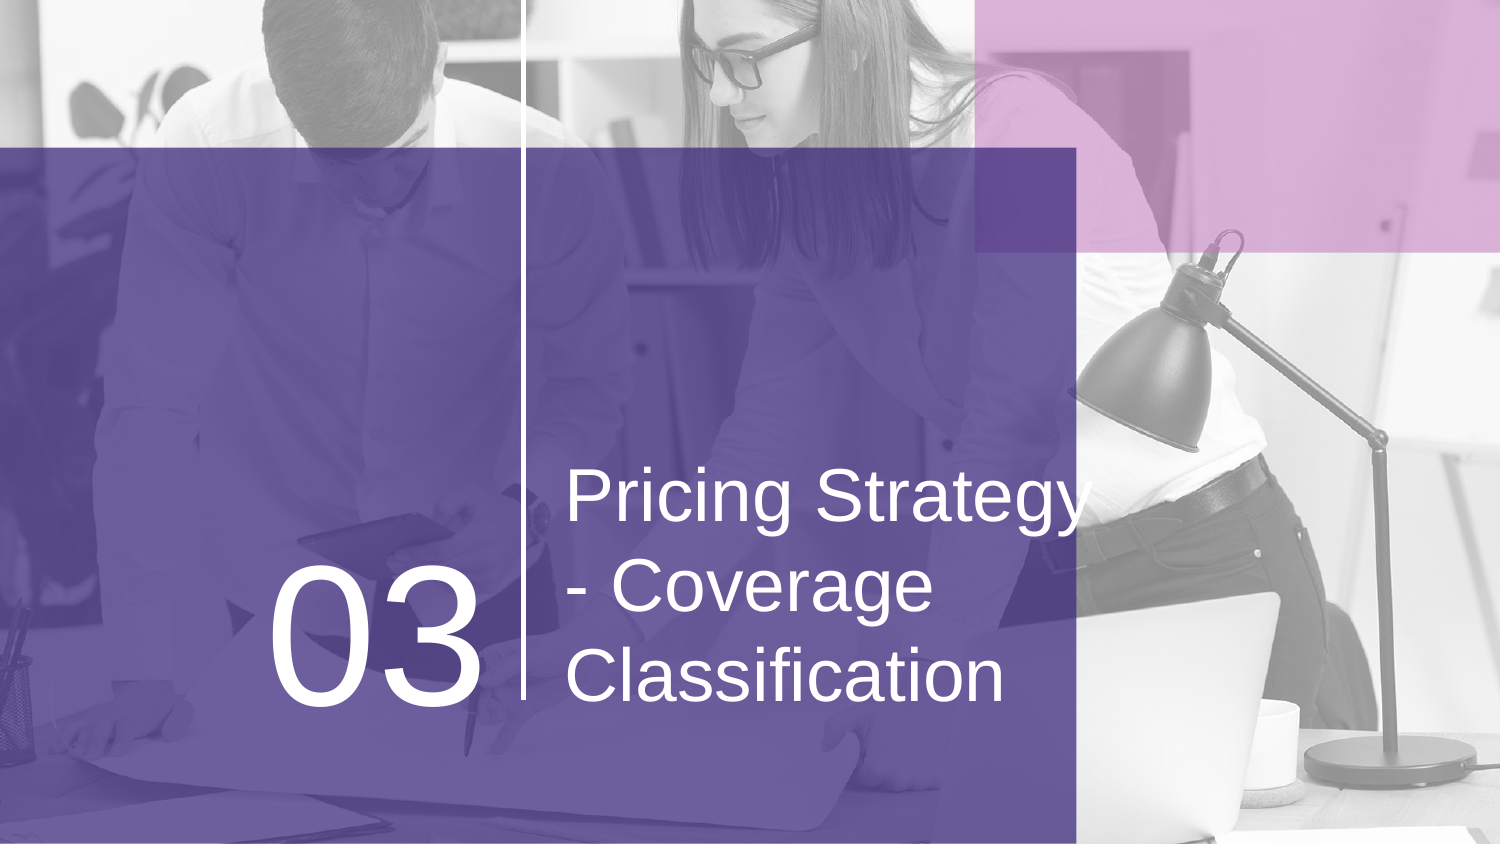

# Pricing Strategy - Coverage Classification
03